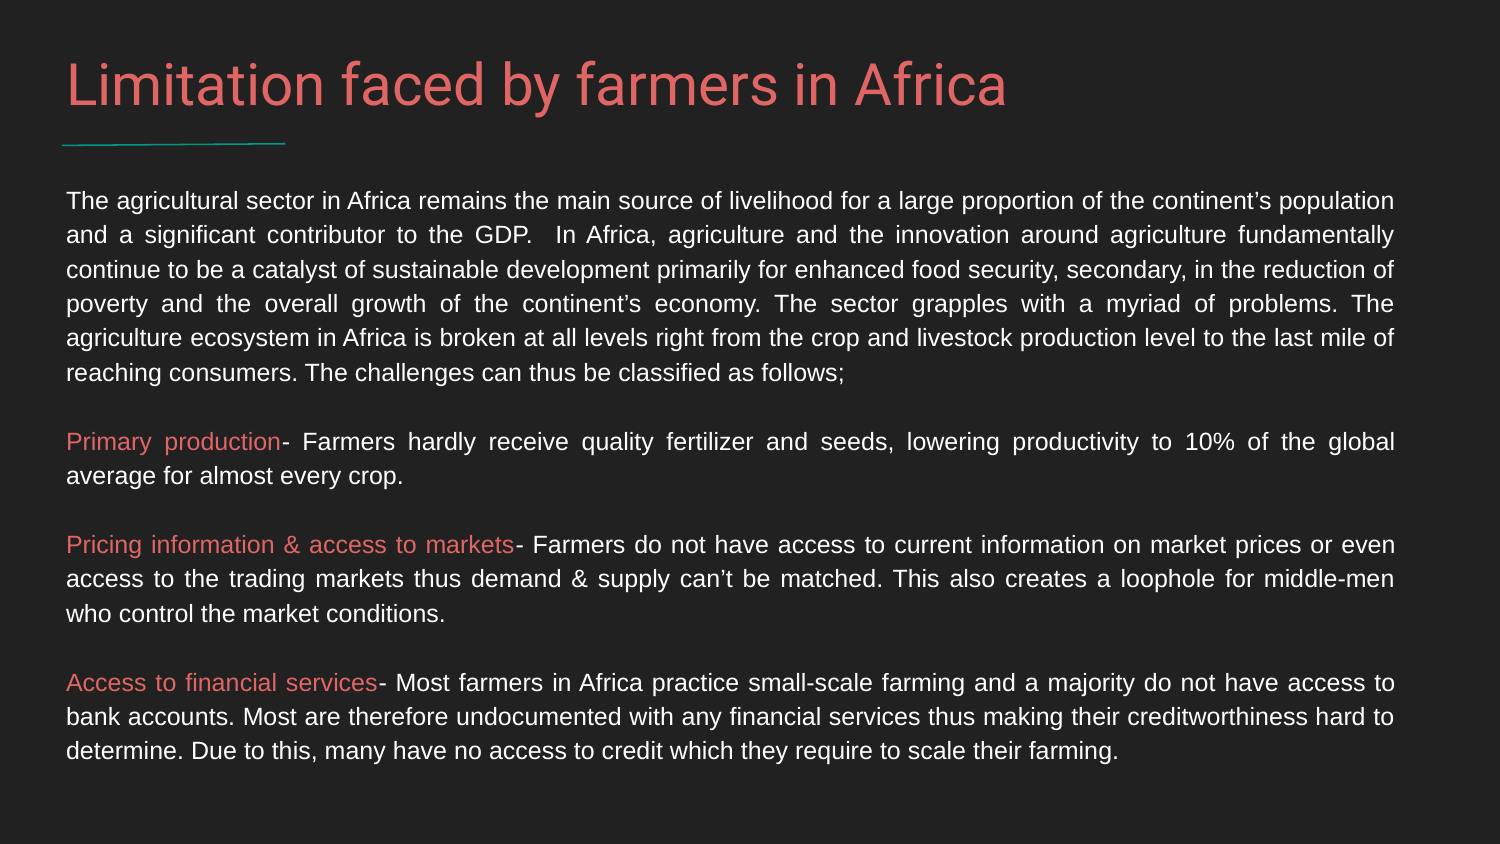

# Limitation faced by farmers in Africa
The agricultural sector in Africa remains the main source of livelihood for a large proportion of the continent’s population and a significant contributor to the GDP.  In Africa, agriculture and the innovation around agriculture fundamentally continue to be a catalyst of sustainable development primarily for enhanced food security, secondary, in the reduction of poverty and the overall growth of the continent’s economy. The sector grapples with a myriad of problems. The agriculture ecosystem in Africa is broken at all levels right from the crop and livestock production level to the last mile of reaching consumers. The challenges can thus be classified as follows;

Primary production- Farmers hardly receive quality fertilizer and seeds, lowering productivity to 10% of the global average for almost every crop.

Pricing information & access to markets- Farmers do not have access to current information on market prices or even access to the trading markets thus demand & supply can’t be matched. This also creates a loophole for middle-men who control the market conditions.

Access to financial services- Most farmers in Africa practice small-scale farming and a majority do not have access to bank accounts. Most are therefore undocumented with any financial services thus making their creditworthiness hard to determine. Due to this, many have no access to credit which they require to scale their farming.